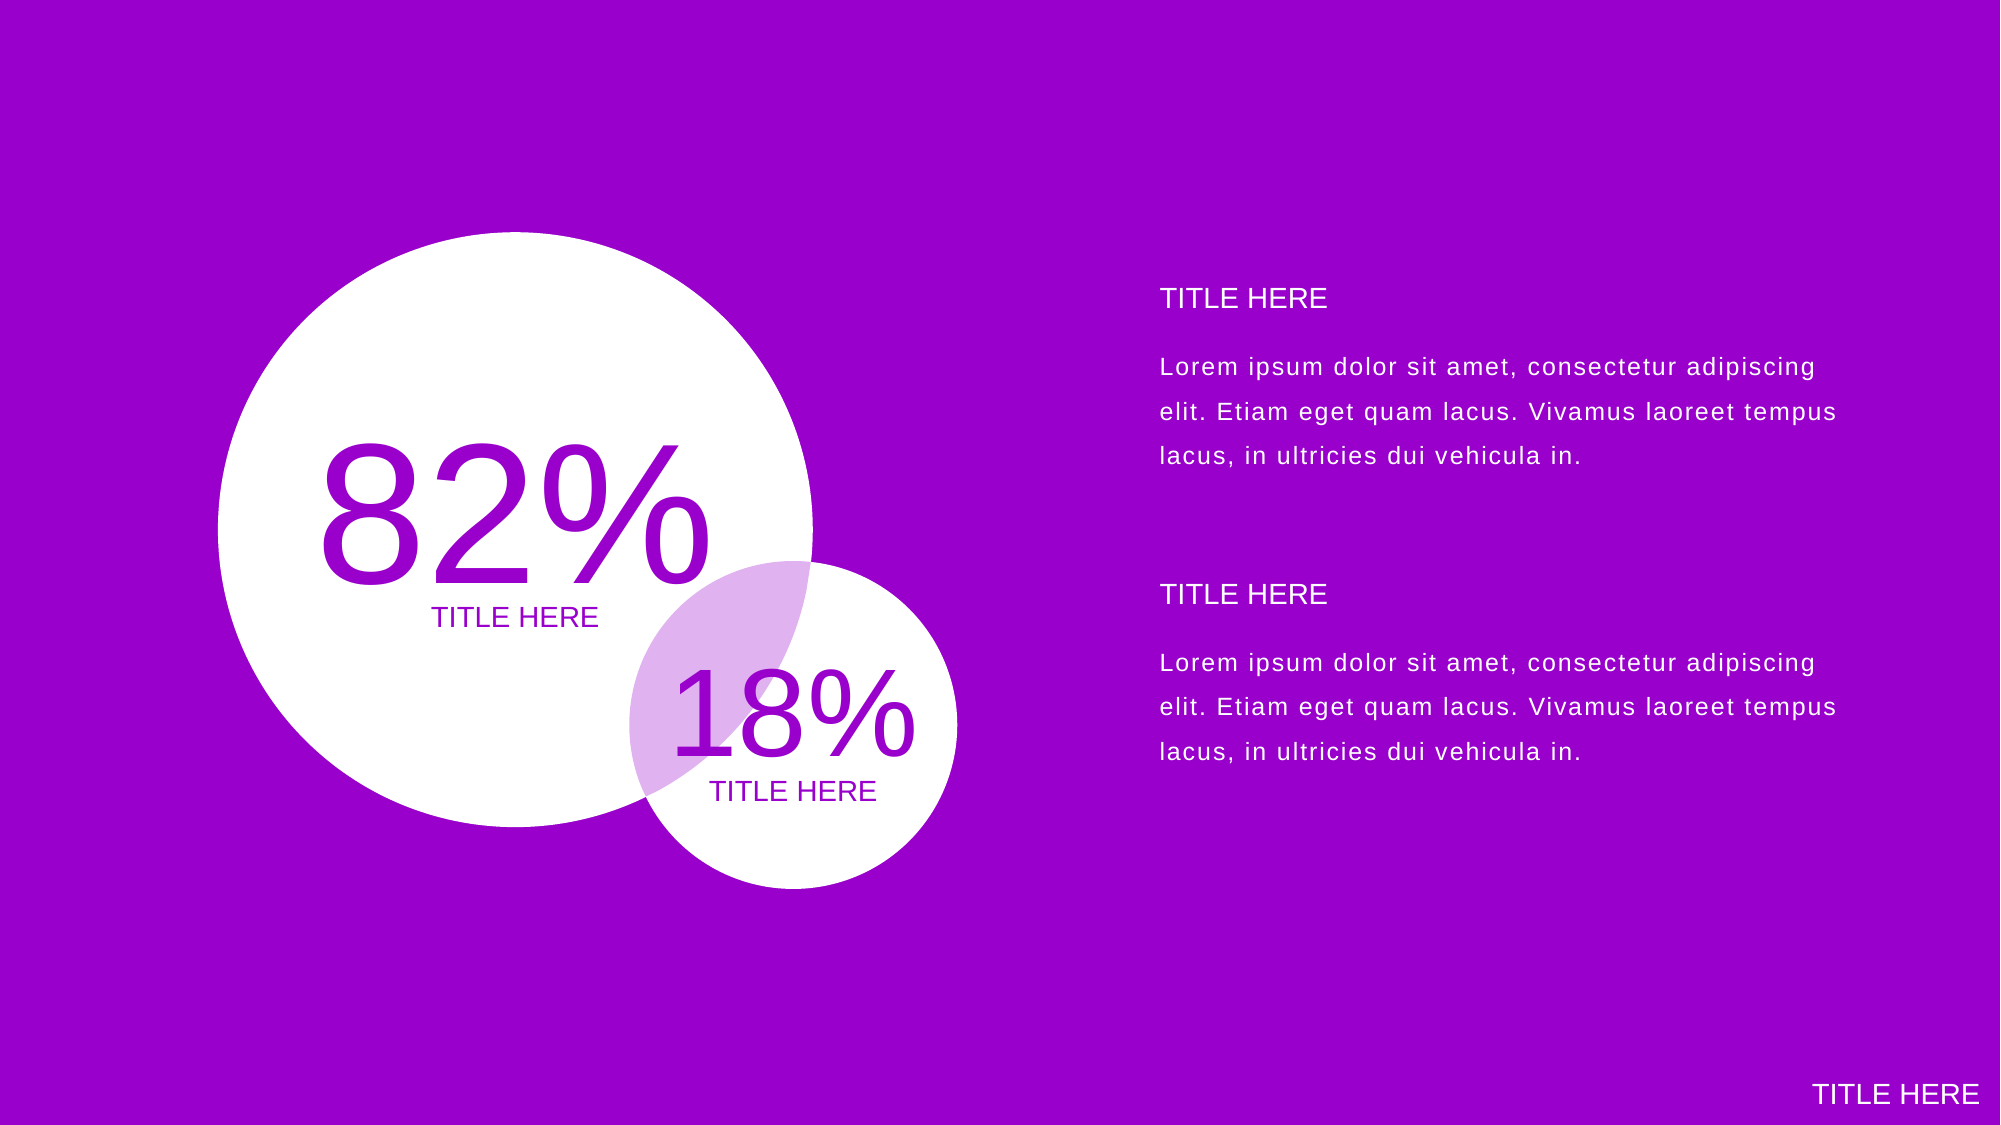

TITLE HERE
Lorem ipsum dolor sit amet, consectetur adipiscing elit. Etiam eget quam lacus. Vivamus laoreet tempus lacus, in ultricies dui vehicula in.
82%

TITLE HERE
TITLE HERE
18%
Lorem ipsum dolor sit amet, consectetur adipiscing elit. Etiam eget quam lacus. Vivamus laoreet tempus lacus, in ultricies dui vehicula in.
TITLE HERE
TITLE HERE